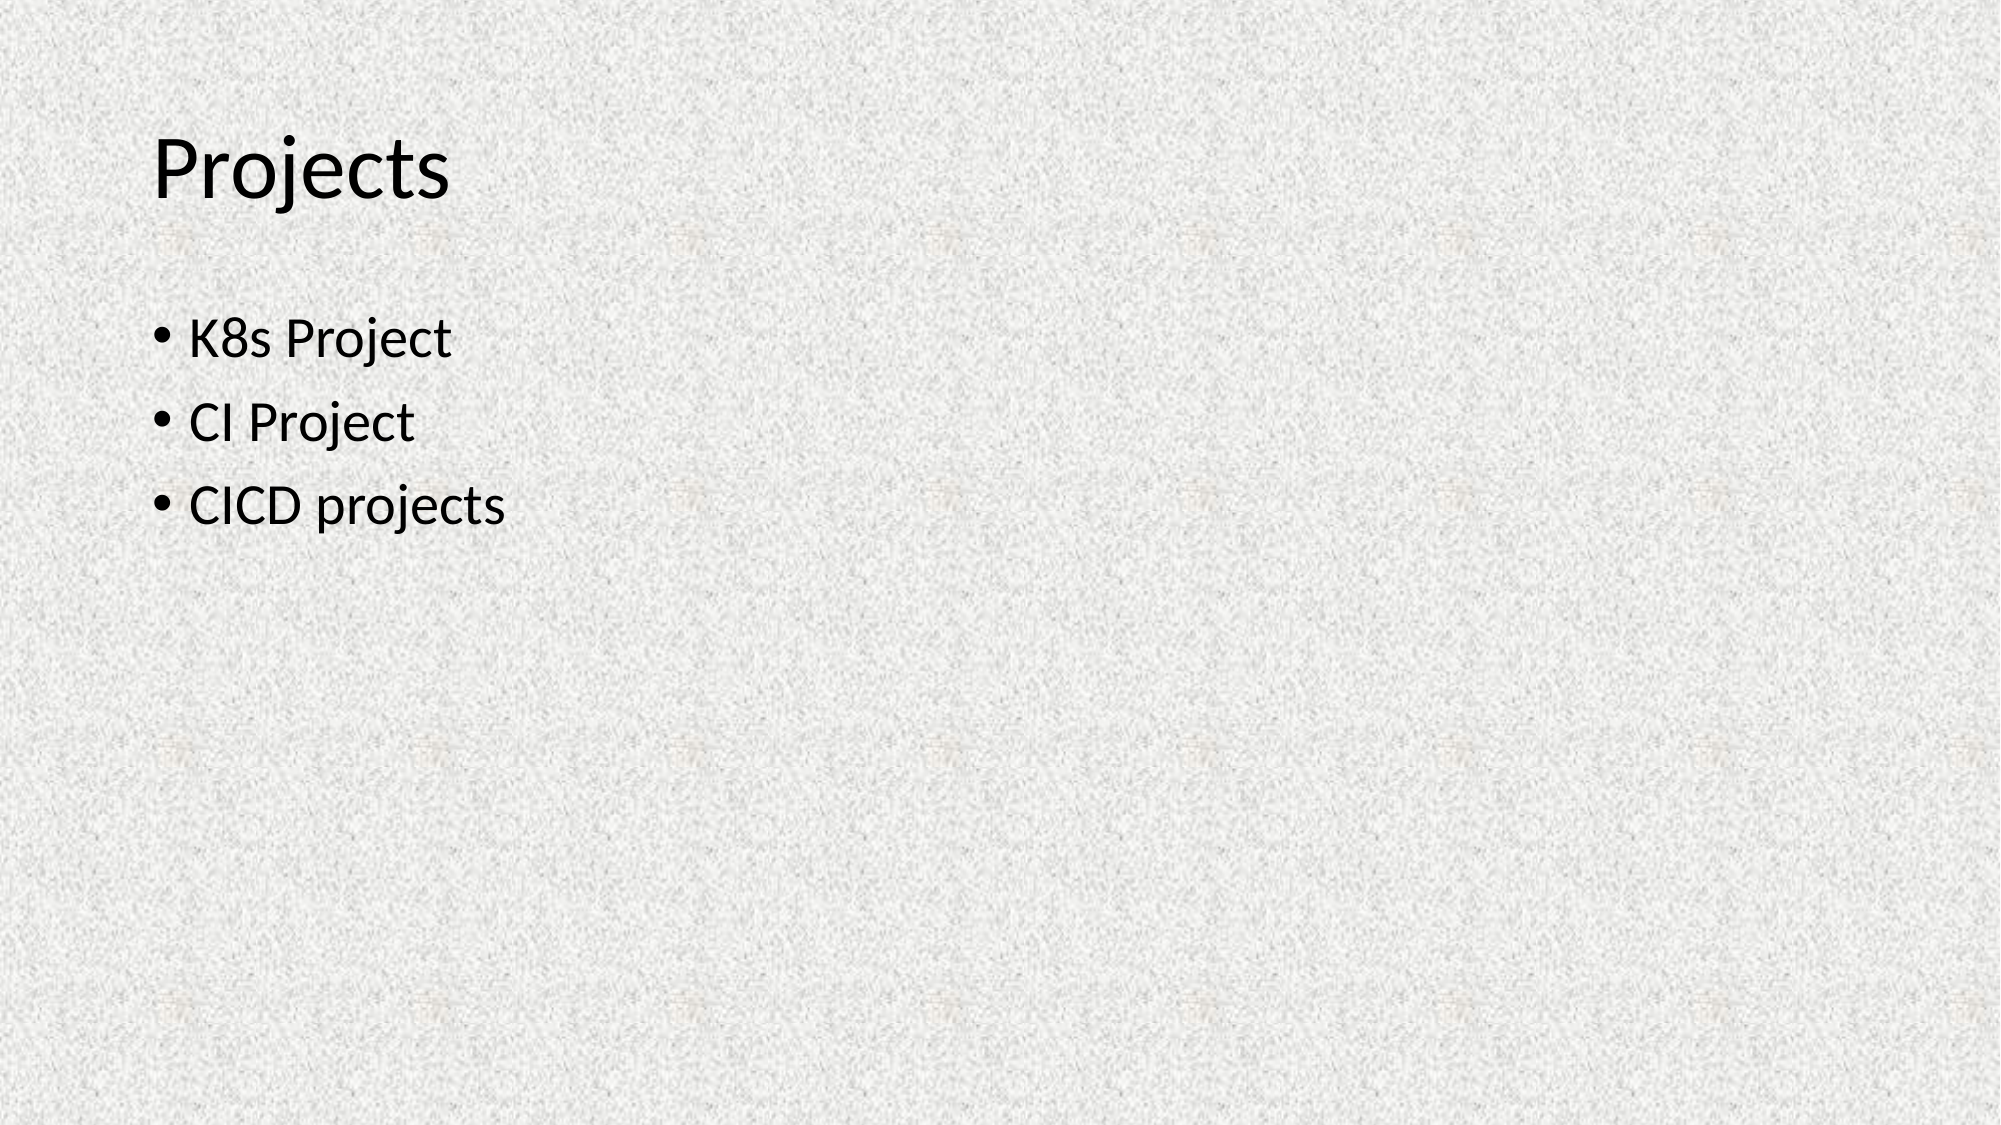

# Projects
K8s Project
CI Project
CICD projects